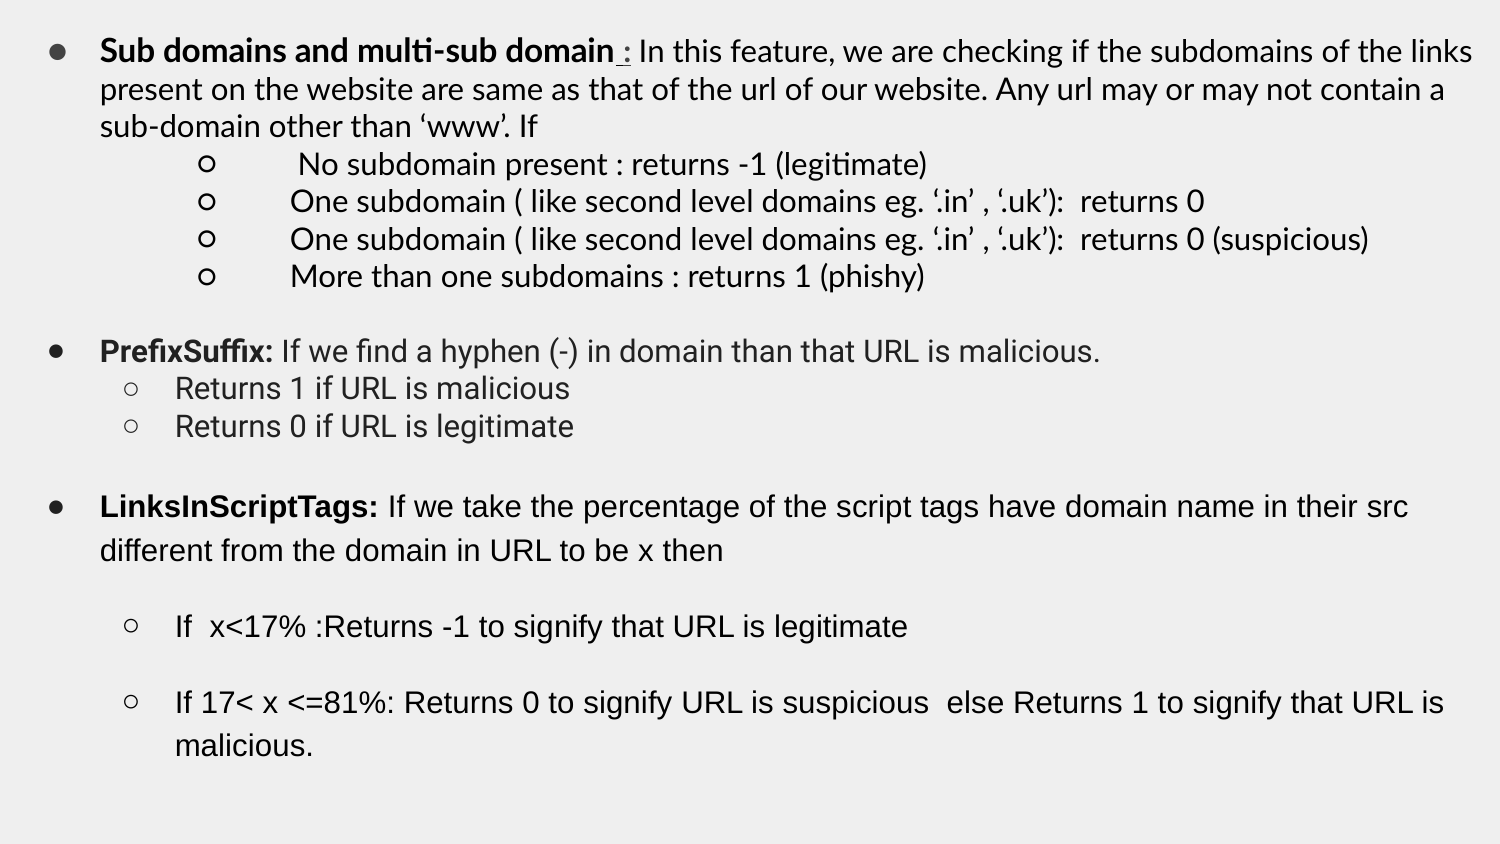

Sub domains and multi-sub domain : In this feature, we are checking if the subdomains of the links present on the website are same as that of the url of our website. Any url may or may not contain a sub-domain other than ‘www’. If
      No subdomain present : returns -1 (legitimate)
     One subdomain ( like second level domains eg. ‘.in’ , ‘.uk’):  returns 0
     One subdomain ( like second level domains eg. ‘.in’ , ‘.uk’):  returns 0 (suspicious)
     More than one subdomains : returns 1 (phishy)
PrefixSuffix: If we find a hyphen (-) in domain than that URL is malicious.
Returns 1 if URL is malicious
Returns 0 if URL is legitimate
LinksInScriptTags: If we take the percentage of the script tags have domain name in their src different from the domain in URL to be x then
If  x<17% :Returns -1 to signify that URL is legitimate
If 17< x <=81%: Returns 0 to signify URL is suspicious  else Returns 1 to signify that URL is malicious.